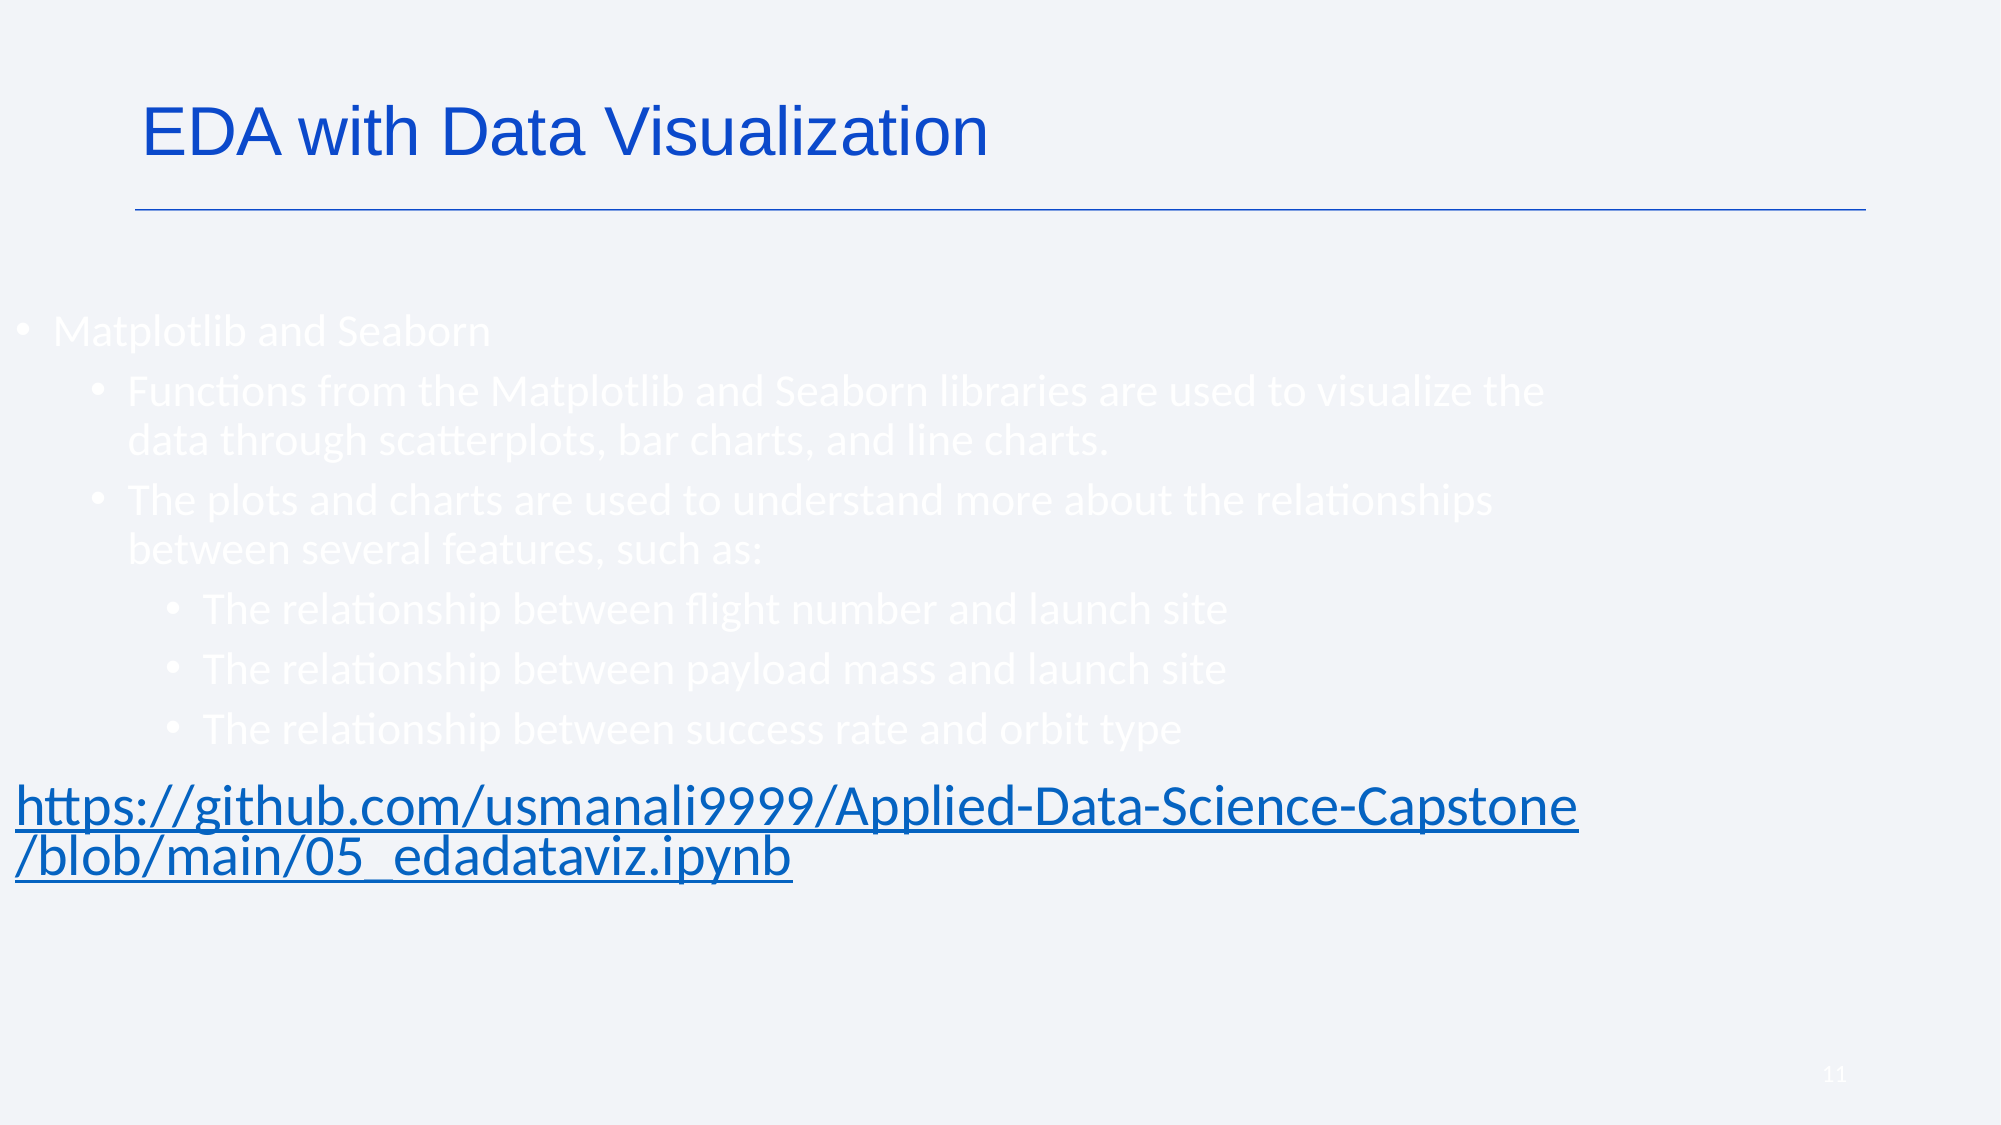

EDA with Data Visualization
Matplotlib and Seaborn
Functions from the Matplotlib and Seaborn libraries are used to visualize the data through scatterplots, bar charts, and line charts.
The plots and charts are used to understand more about the relationships between several features, such as:
The relationship between flight number and launch site
The relationship between payload mass and launch site
The relationship between success rate and orbit type
https://github.com/usmanali9999/Applied-Data-Science-Capstone/blob/main/05_edadataviz.ipynb
11